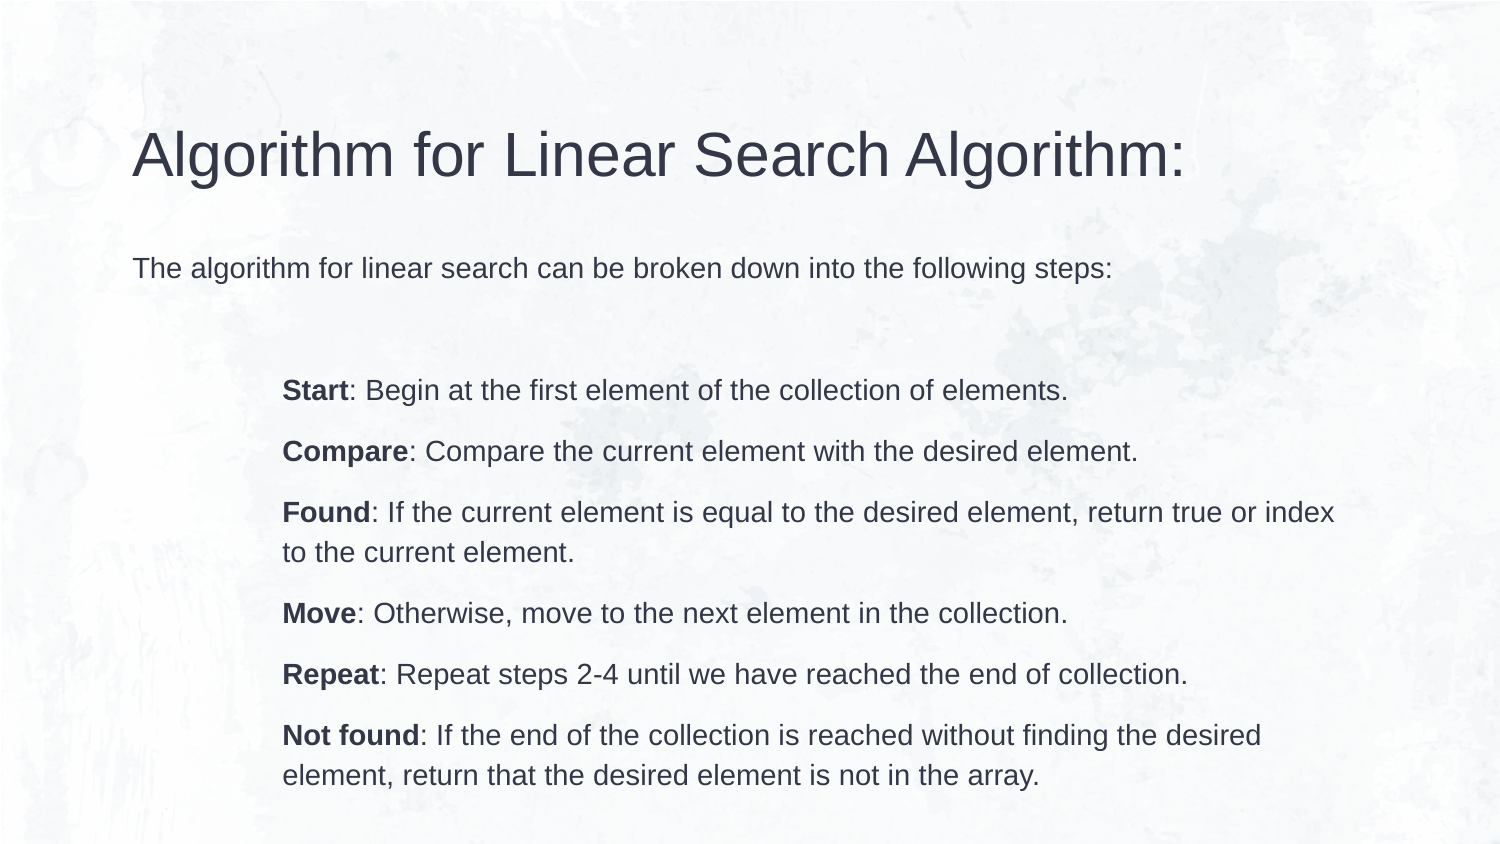

# Algorithm for Linear Search Algorithm:
The algorithm for linear search can be broken down into the following steps:

	Start: Begin at the first element of the collection of elements.
	Compare: Compare the current element with the desired element.
	Found: If the current element is equal to the desired element, return true or index
	to the current element.
	Move: Otherwise, move to the next element in the collection.
	Repeat: Repeat steps 2-4 until we have reached the end of collection.
	Not found: If the end of the collection is reached without finding the desired
	element, return that the desired element is not in the array.